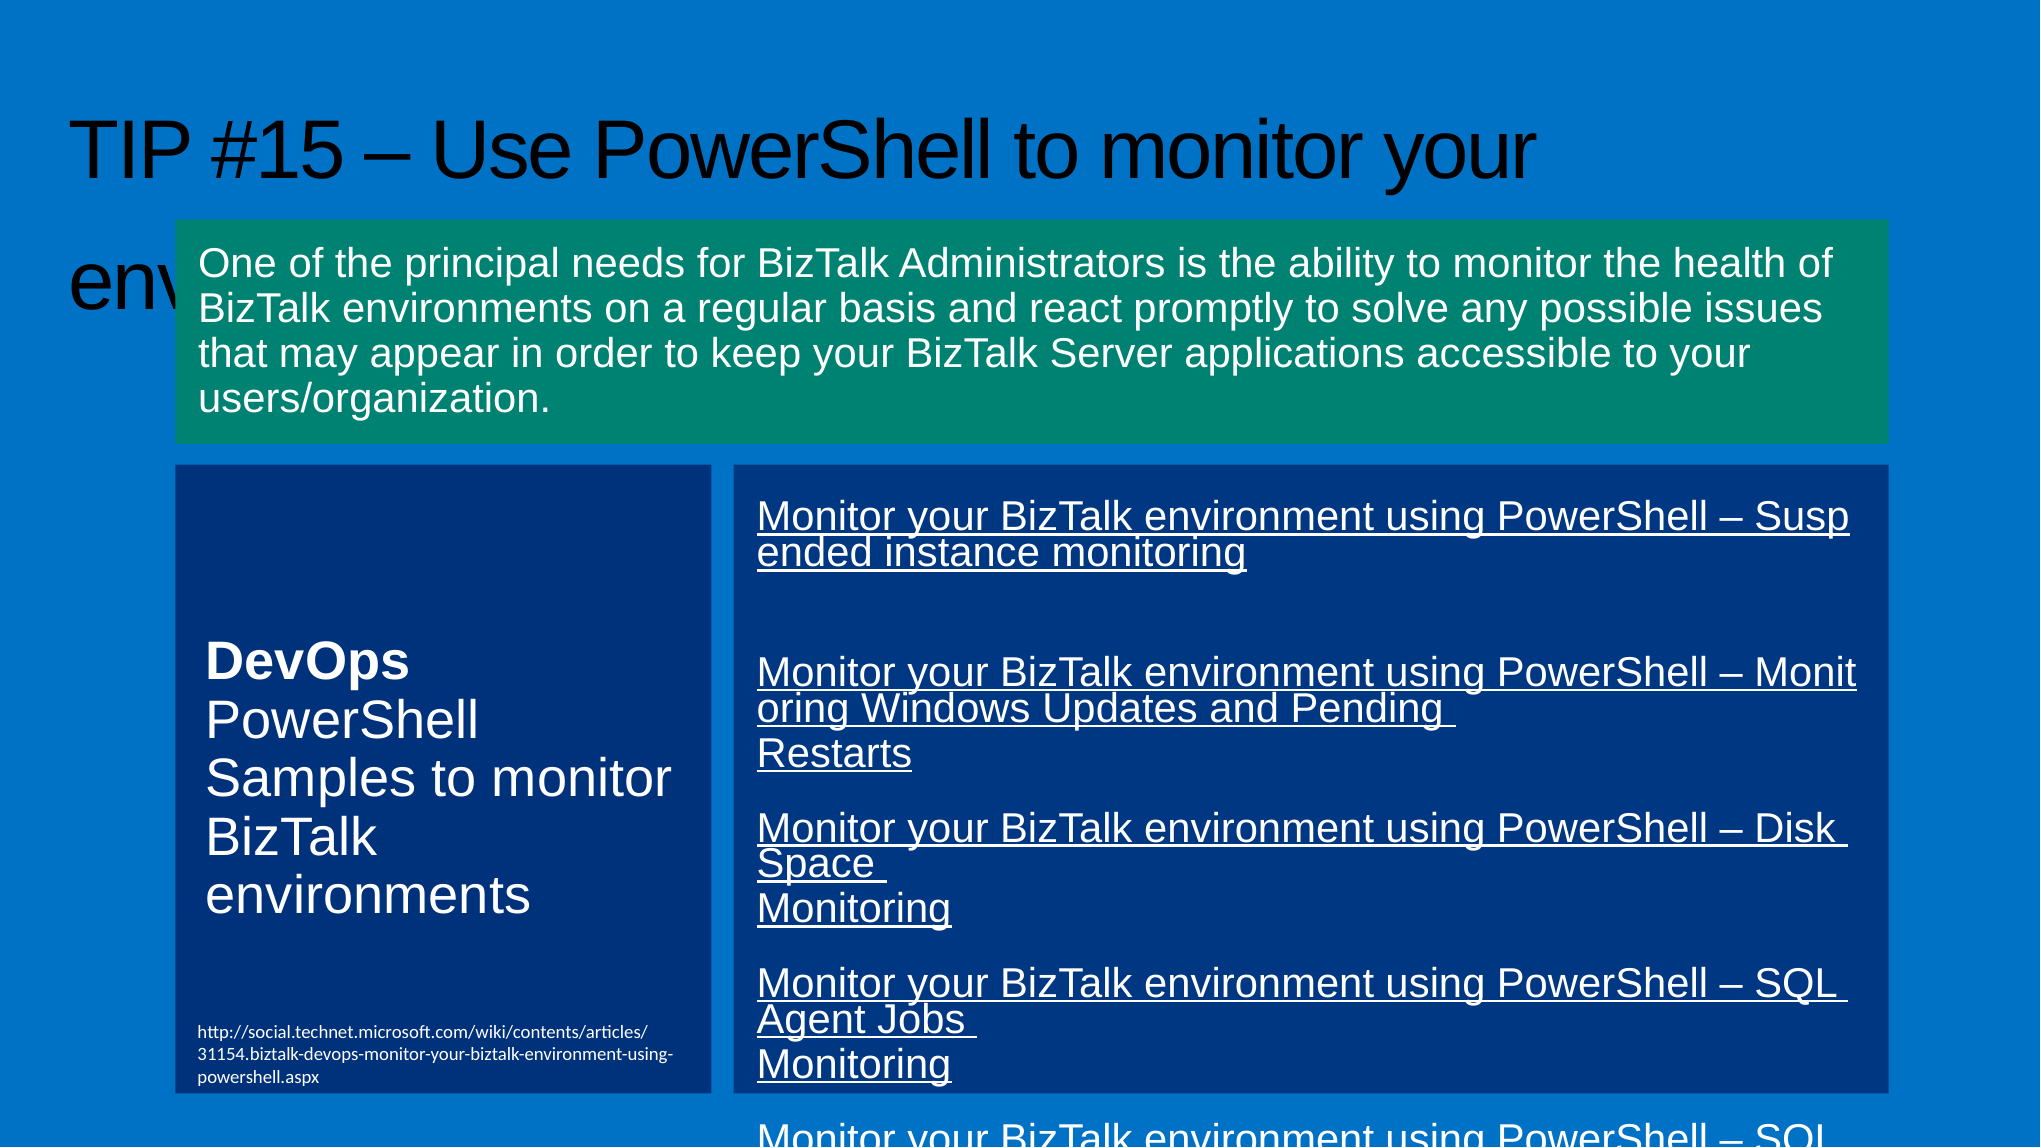

# TIP #15 – Use PowerShell to monitor your environment
One of the principal needs for BizTalk Administrators is the ability to monitor the health of BizTalk environments on a regular basis and react promptly to solve any possible issues that may appear in order to keep your BizTalk Server applications accessible to your users/organization.
DevOps
PowerShell Samples to monitor BizTalk environments

Monitor your BizTalk environment using PowerShell – Suspended instance monitoring

Monitor your BizTalk environment using PowerShell – Monitoring Windows Updates and Pending Restarts

Monitor your BizTalk environment using PowerShell – Disk Space Monitoring

Monitor your BizTalk environment using PowerShell – SQL Agent Jobs Monitoring

Monitor your BizTalk environment using PowerShell – SQL Agent Jobs Monitoring (Part 2)
http://social.technet.microsoft.com/wiki/contents/articles/31154.biztalk-devops-monitor-your-biztalk-environment-using-powershell.aspx